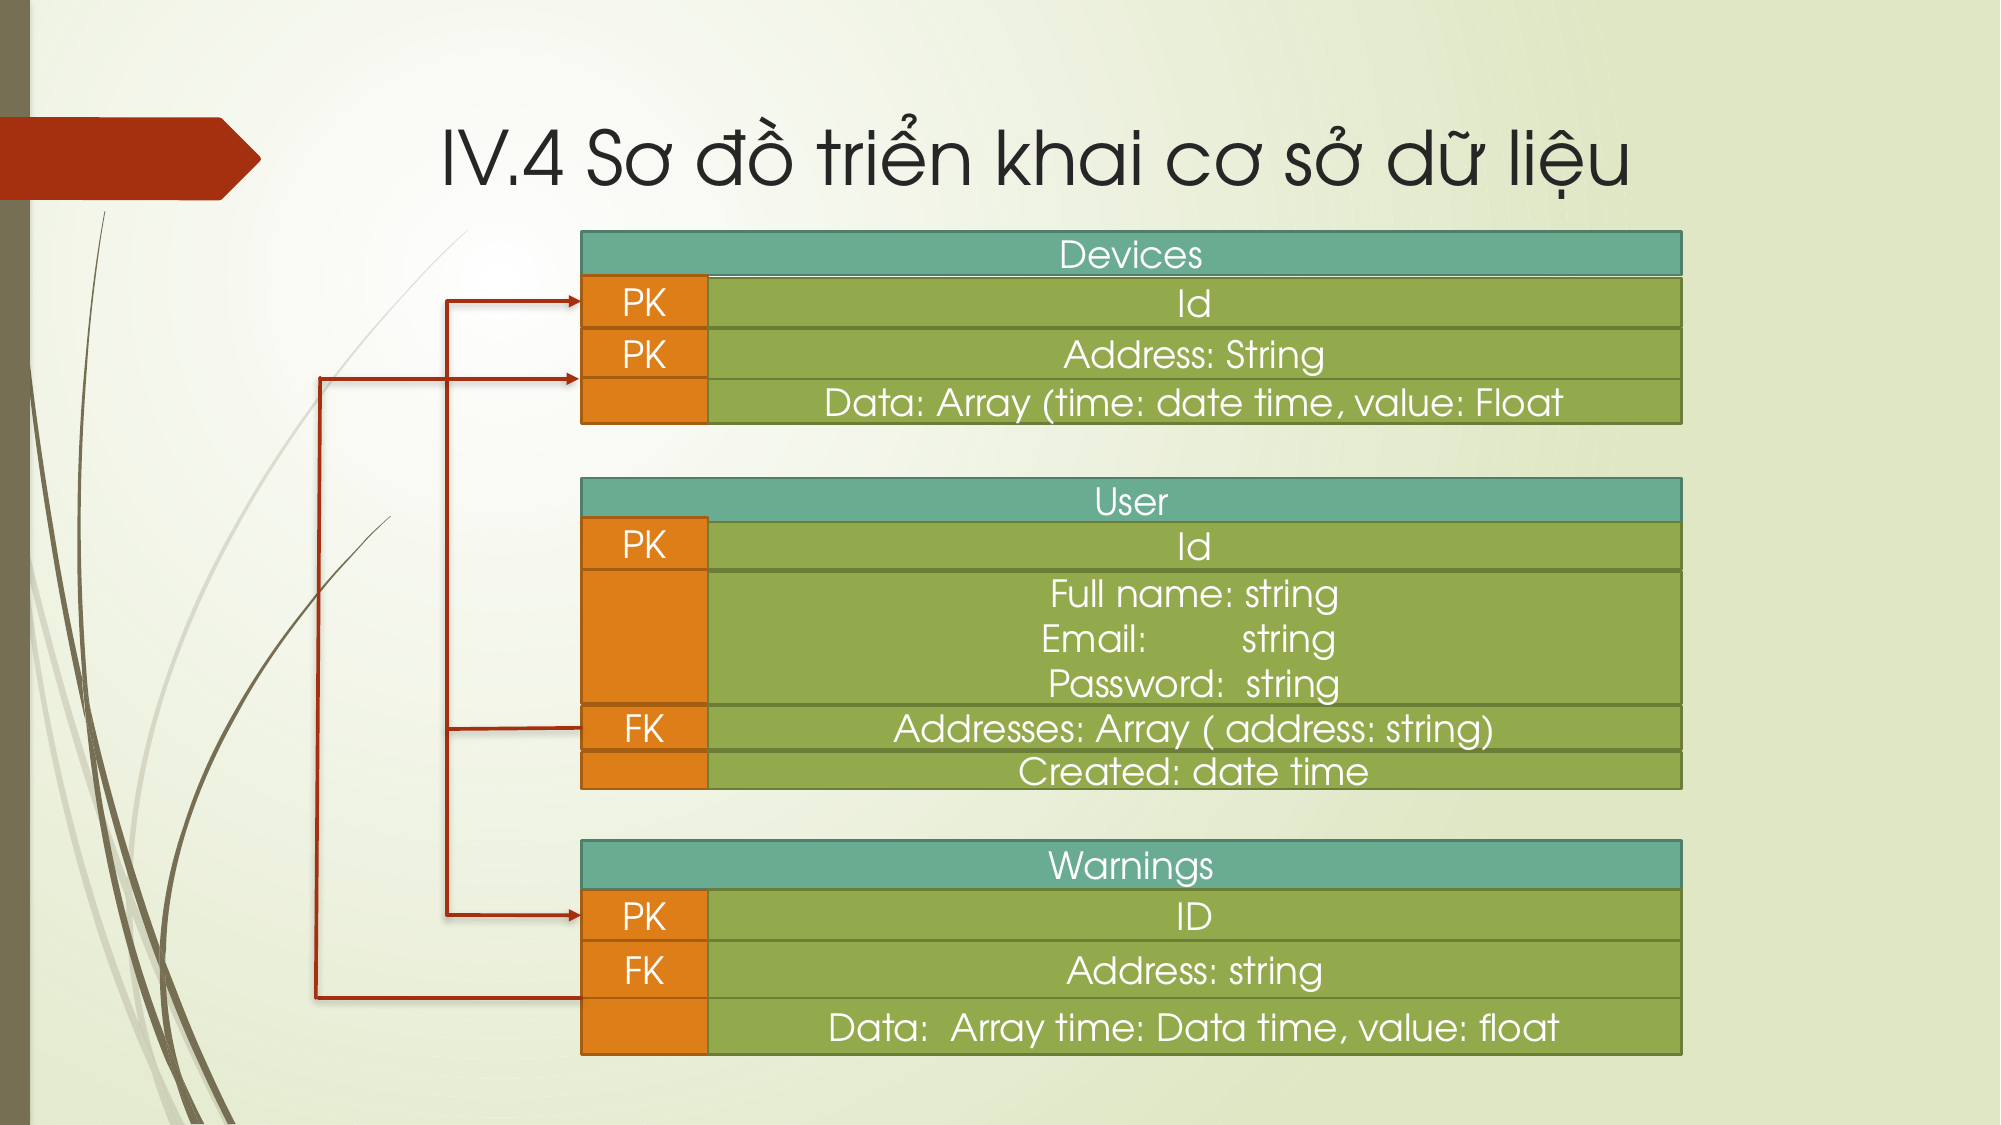

# IV.4 Sơ đồ triển khai cơ sở dữ liệu
Devices
PK
Id
Address: String
PK

Data: Array (time: date time, value: Float
User
PK
Id

Full name: string
Email:         string
Password:  string
FK
Addresses: Array ( address: string)

Created: date time
Warnings
ID
PK
FK
Address: string

Data:  Array time: Data time, value: float